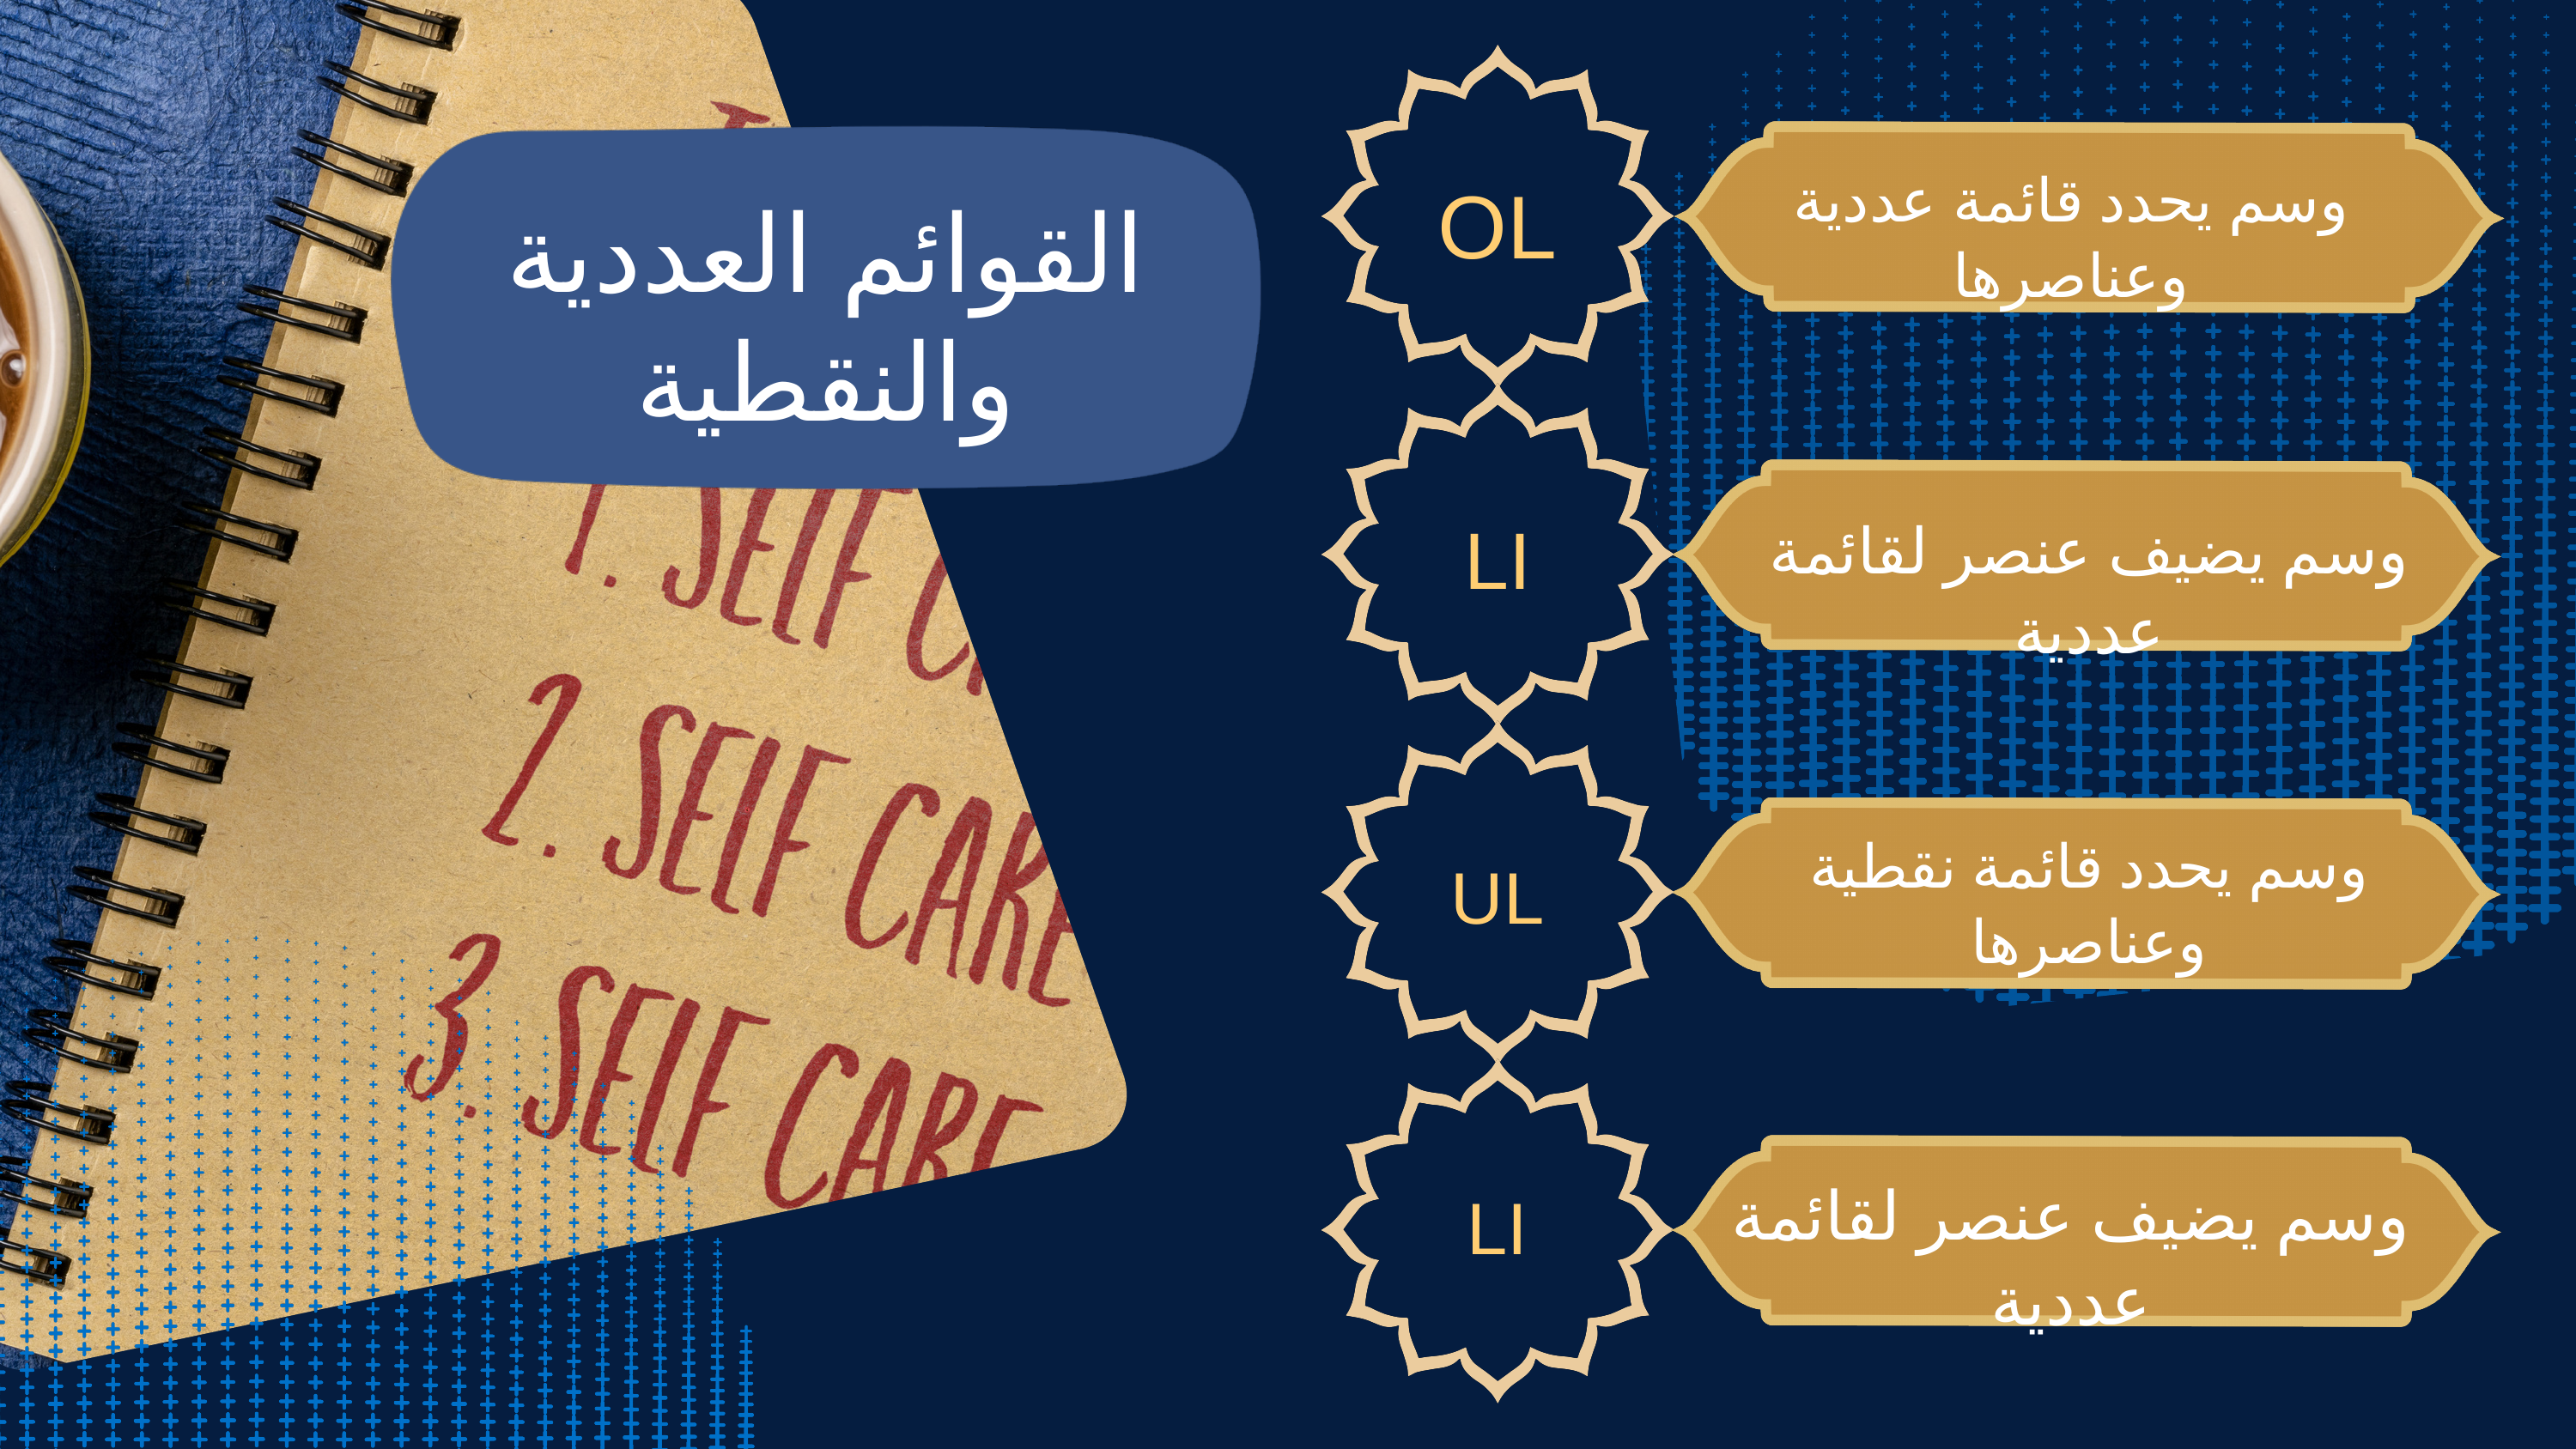

OL
وسم يحدد قائمة عددية وعناصرها
القوائم العددية والنقطية

LI
وسم يضيف عنصر لقائمة عددية

وسم يحدد قائمة نقطية وعناصرها
UL

LI
وسم يضيف عنصر لقائمة عددية